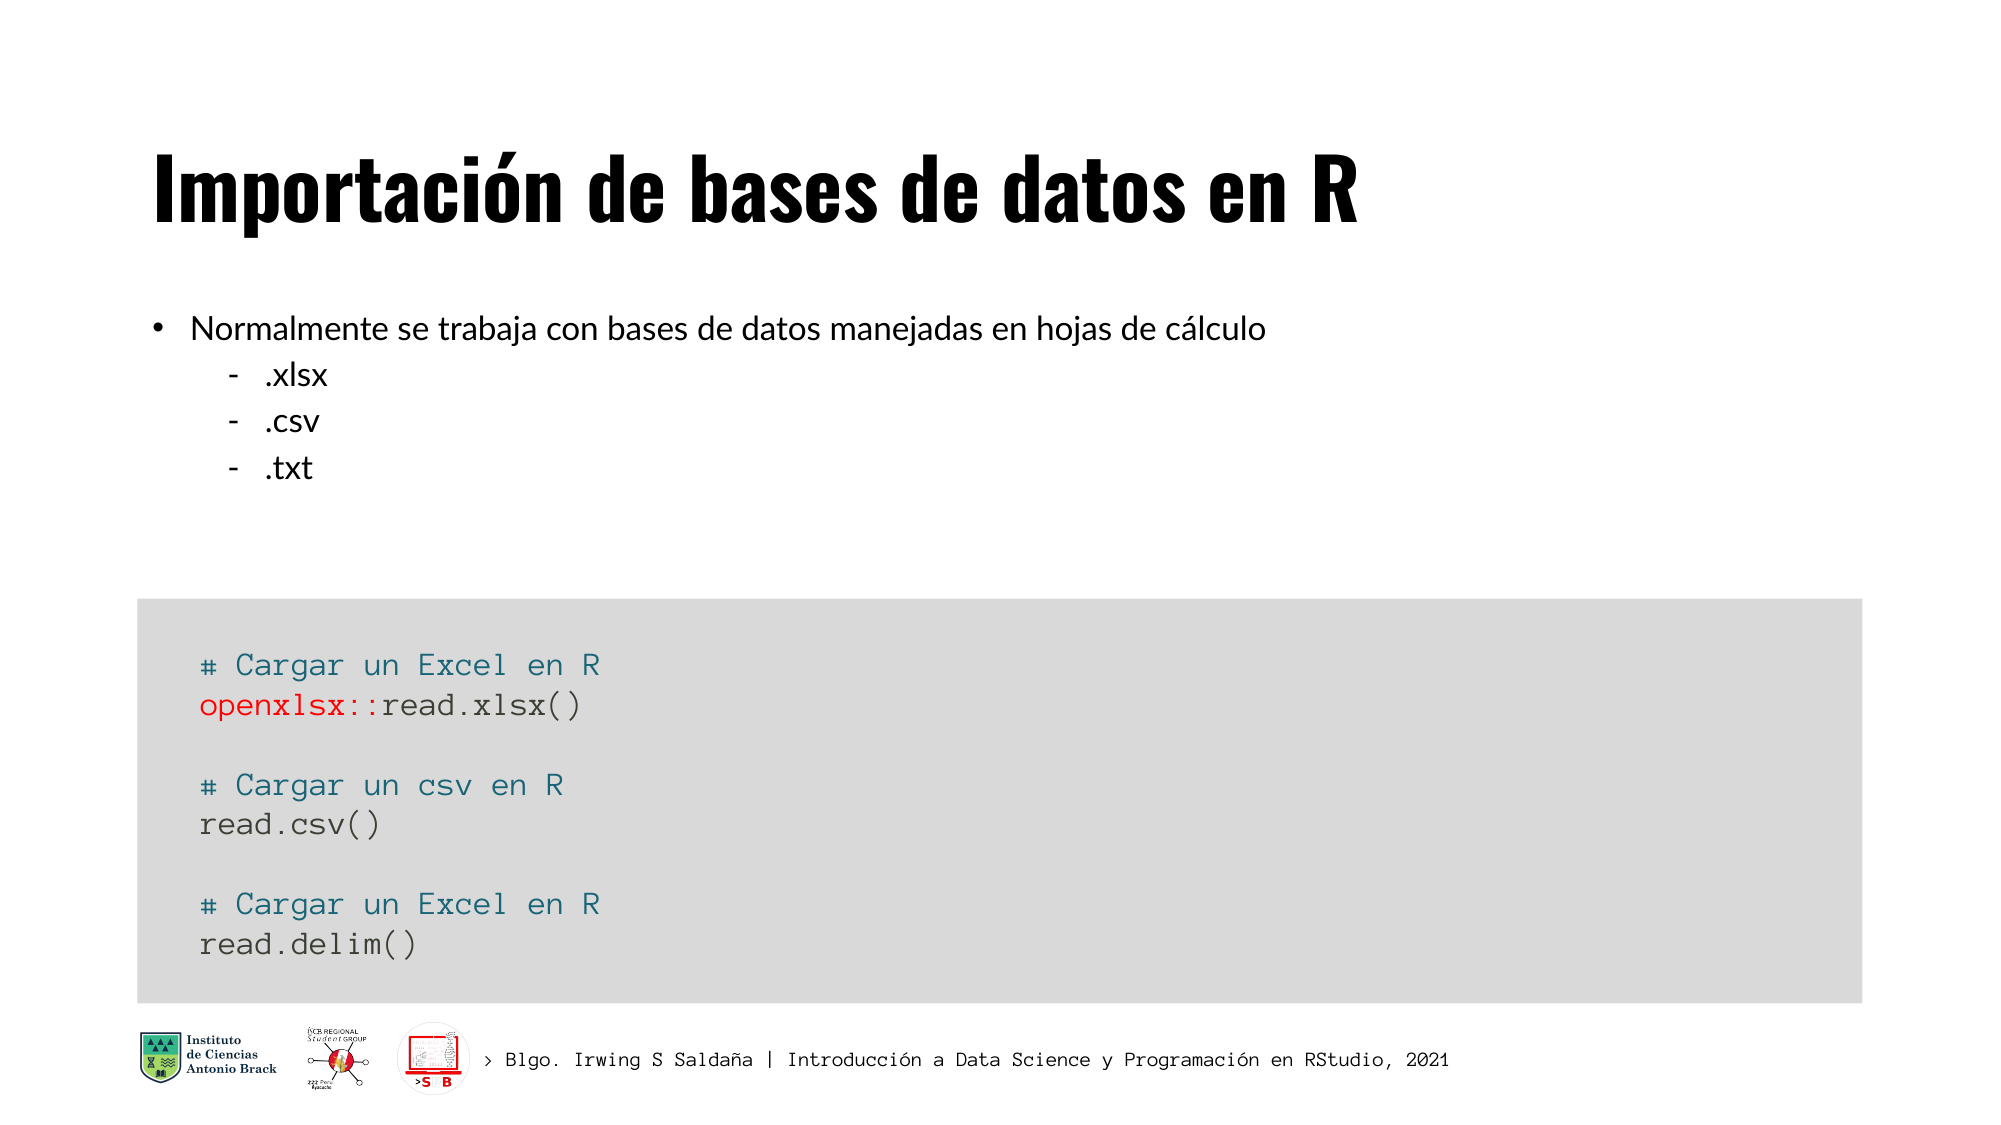

# Importación de bases de datos en R
Normalmente se trabaja con bases de datos manejadas en hojas de cálculo
.xlsx
.csv
.txt

# Cargar un Excel en R
openxlsx::read.xlsx()

# Cargar un csv en R
read.csv()

# Cargar un Excel en R
read.delim()